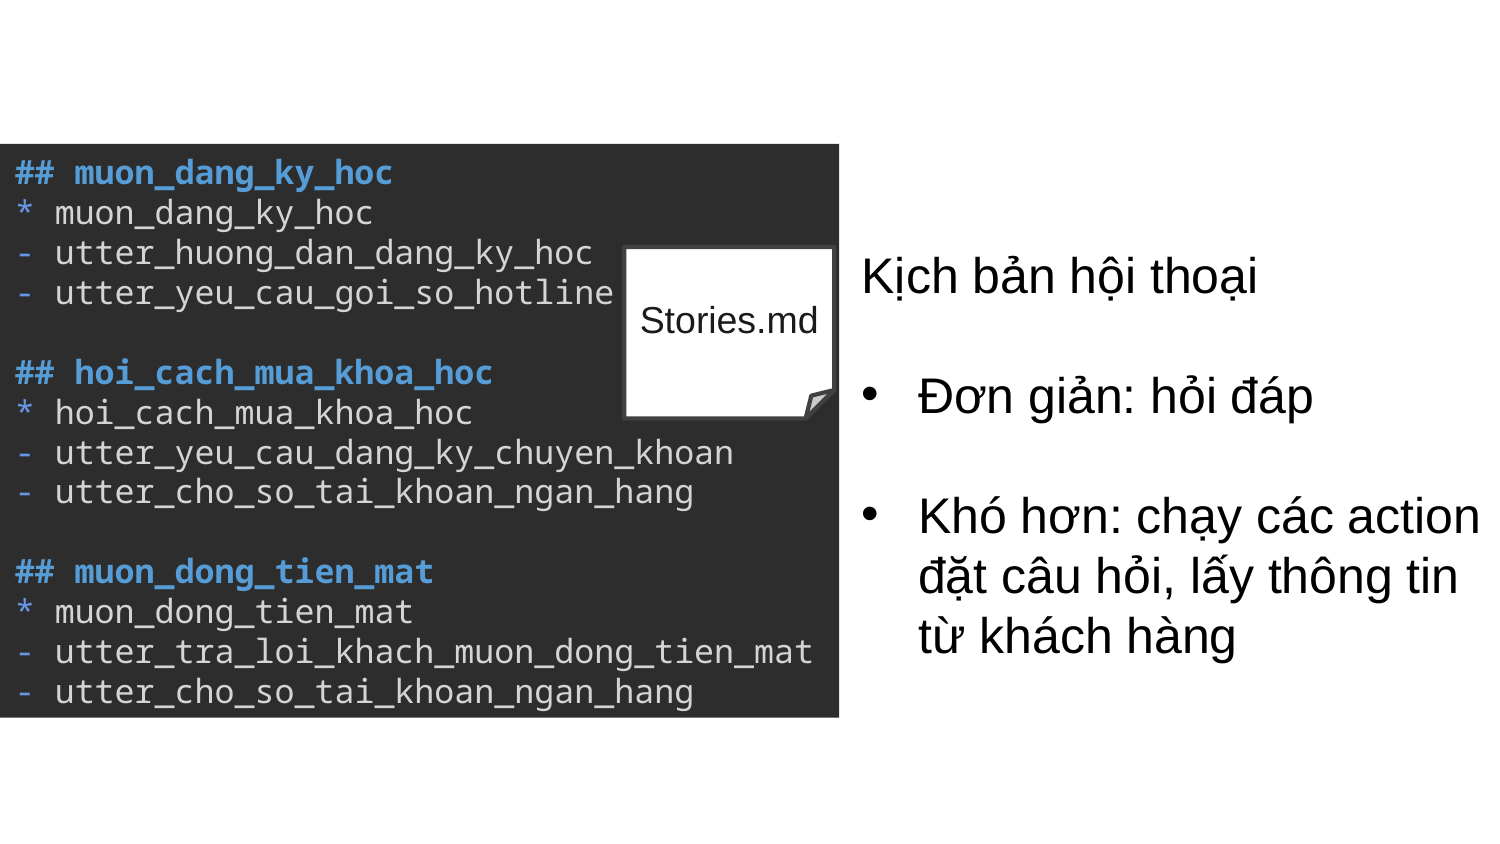

## muon_dang_ky_hoc
* muon_dang_ky_hoc
- utter_huong_dan_dang_ky_hoc
- utter_yeu_cau_goi_so_hotline
## hoi_cach_mua_khoa_hoc
* hoi_cach_mua_khoa_hoc
- utter_yeu_cau_dang_ky_chuyen_khoan
- utter_cho_so_tai_khoan_ngan_hang
## muon_dong_tien_mat
* muon_dong_tien_mat
- utter_tra_loi_khach_muon_dong_tien_mat
- utter_cho_so_tai_khoan_ngan_hang
Kịch bản hội thoại
Đơn giản: hỏi đáp
Khó hơn: chạy các action
đặt câu hỏi, lấy thông tin
từ khách hàng
Stories.md